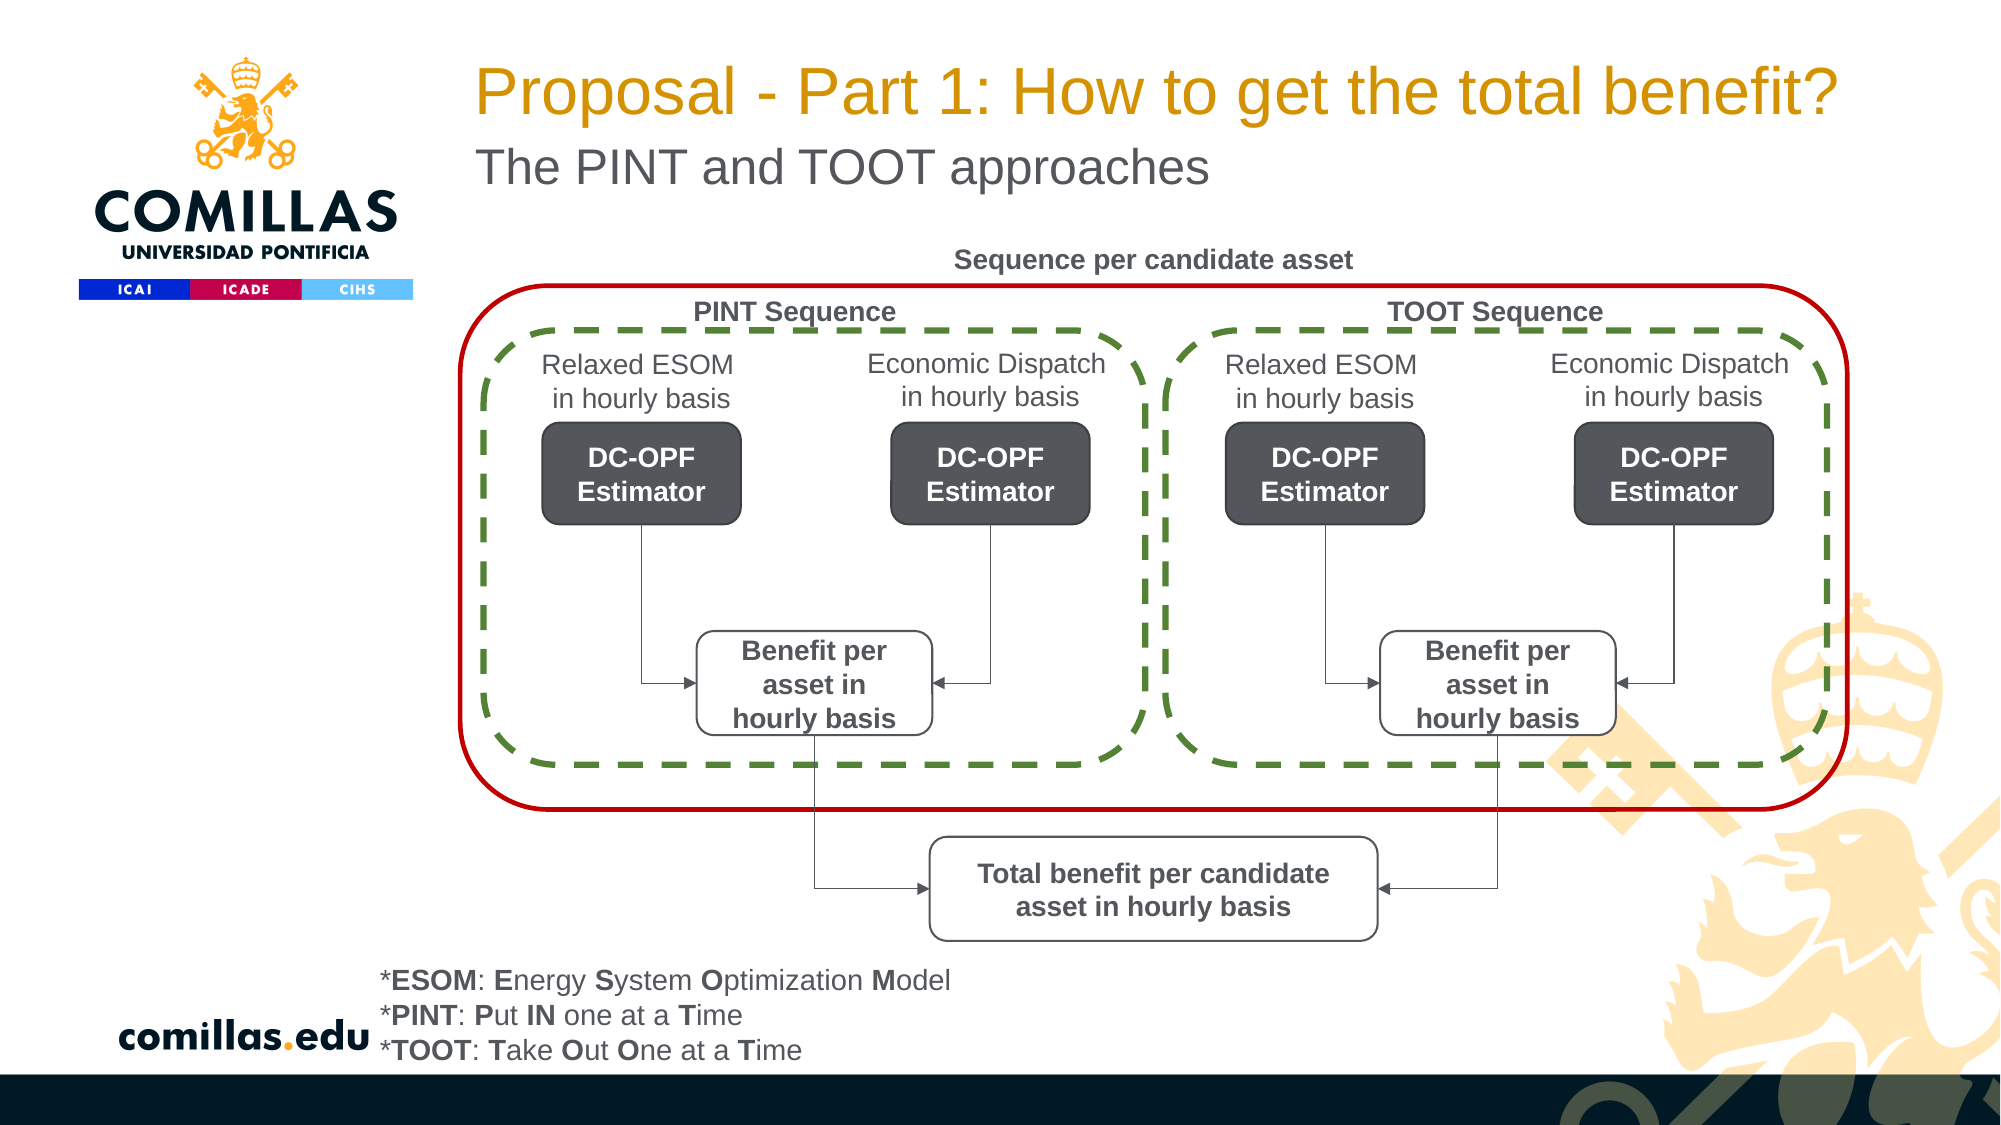

# Proposal - Part 1: How to get the total benefit?
The PINT and TOOT approaches
Sequence per candidate asset

PINT Sequence
TOOT Sequence

Economic Dispatch
in hourly basis
Economic Dispatch
in hourly basis
Relaxed ESOM
in hourly basis
Relaxed ESOM
in hourly basis
DC-OPF
Estimator
DC-OPF
Estimator
DC-OPF
Estimator
DC-OPF
Estimator
Benefit per asset in hourly basis
Benefit per asset in hourly basis
Total benefit per candidate asset in hourly basis
*ESOM: Energy System Optimization Model
*PINT: Put IN one at a Time
*TOOT: Take Out One at a Time